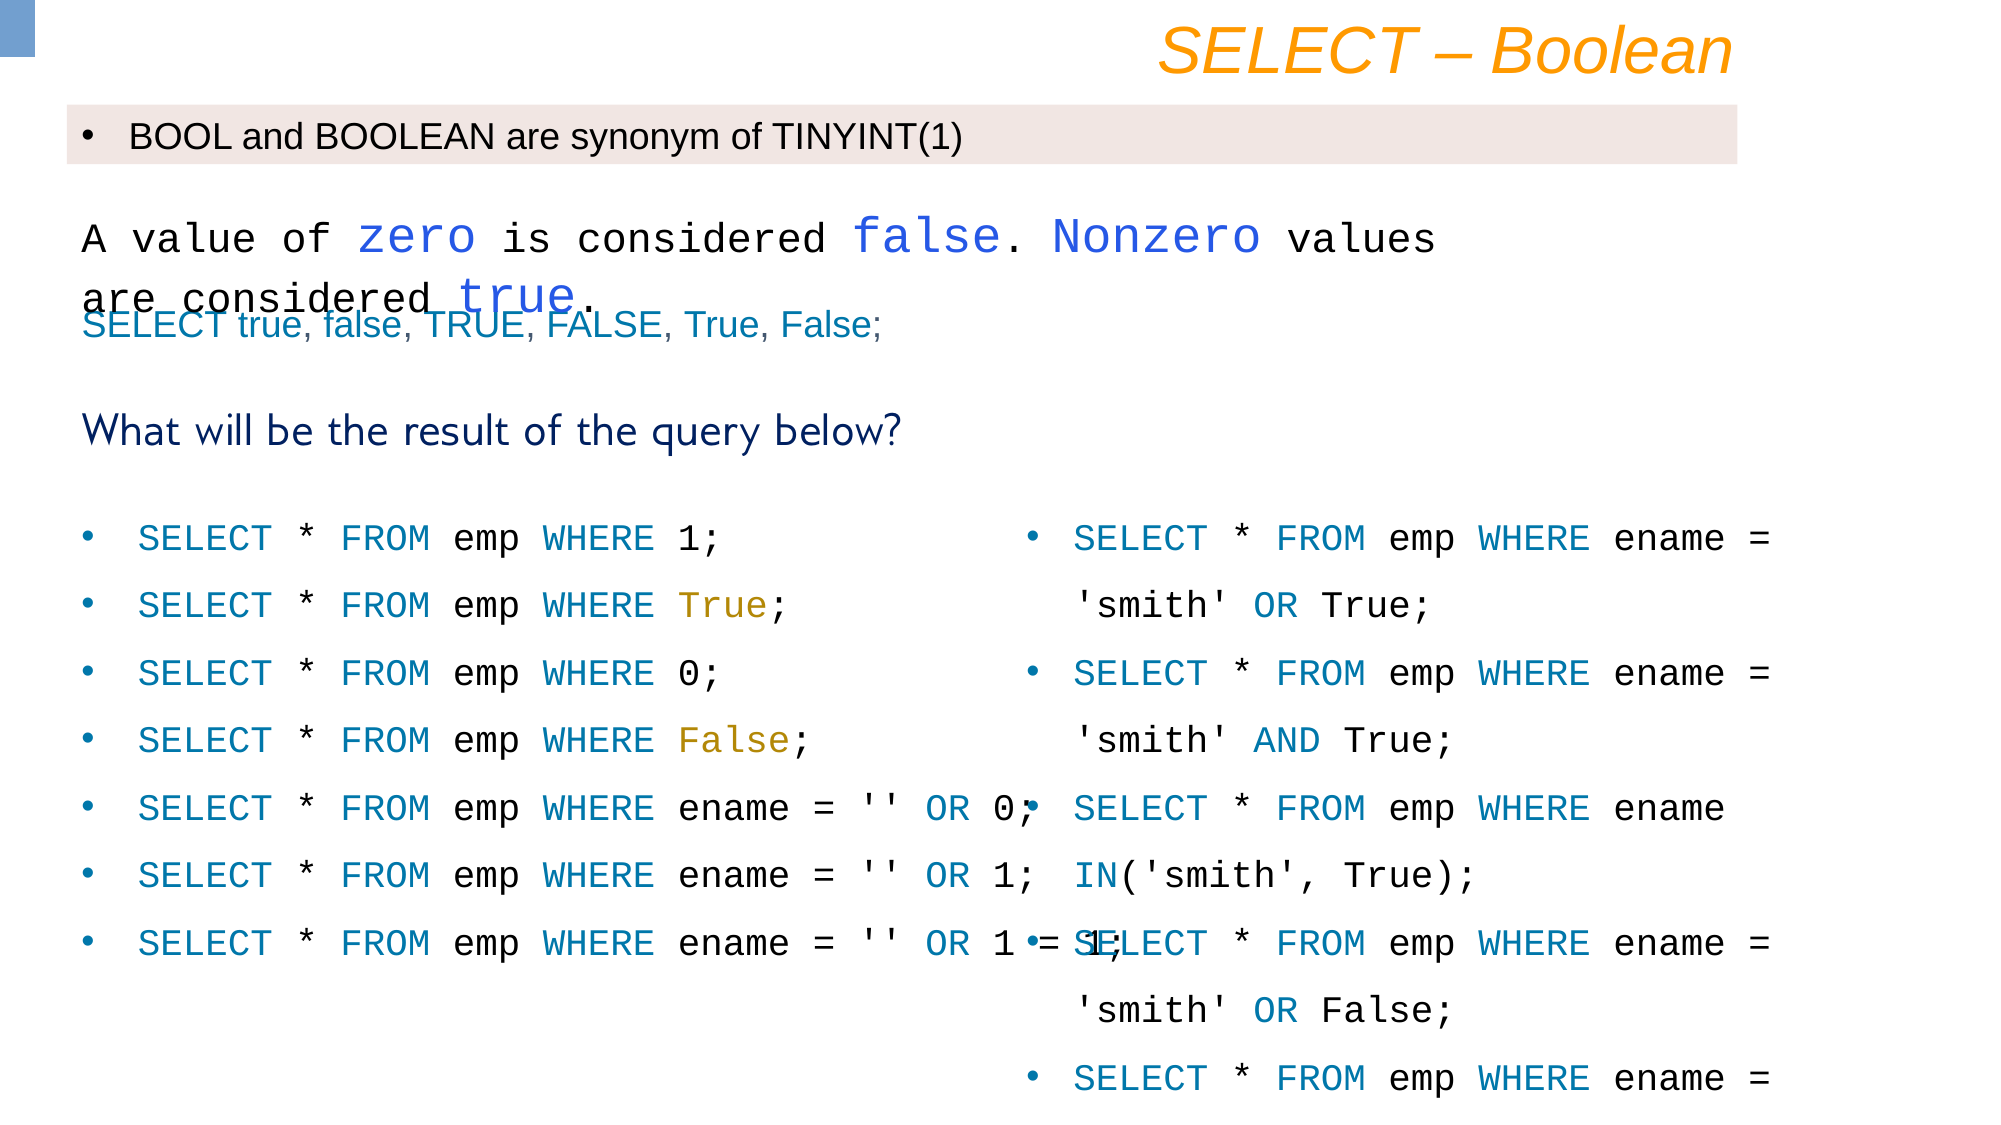

SELECT – Boolean
BOOL and BOOLEAN are synonym of TINYINT(1)
A value of zero is considered false. Nonzero values are considered true.
SELECT true, false, TRUE, FALSE, True, False;
What will be the result of the query below?
SELECT * FROM emp WHERE 1;
SELECT * FROM emp WHERE True;
SELECT * FROM emp WHERE 0;
SELECT * FROM emp WHERE False;
SELECT * FROM emp WHERE ename = '' OR 0;
SELECT * FROM emp WHERE ename = '' OR 1;
SELECT * FROM emp WHERE ename = '' OR 1 = 1;
SELECT * FROM emp WHERE ename = 'smith' OR True;
SELECT * FROM emp WHERE ename = 'smith' AND True;
SELECT * FROM emp WHERE ename IN('smith', True);
SELECT * FROM emp WHERE ename = 'smith' OR False;
SELECT * FROM emp WHERE ename = 'smith' AND False;
SELECT * FROM emp WHERE ename IN('smith', False);